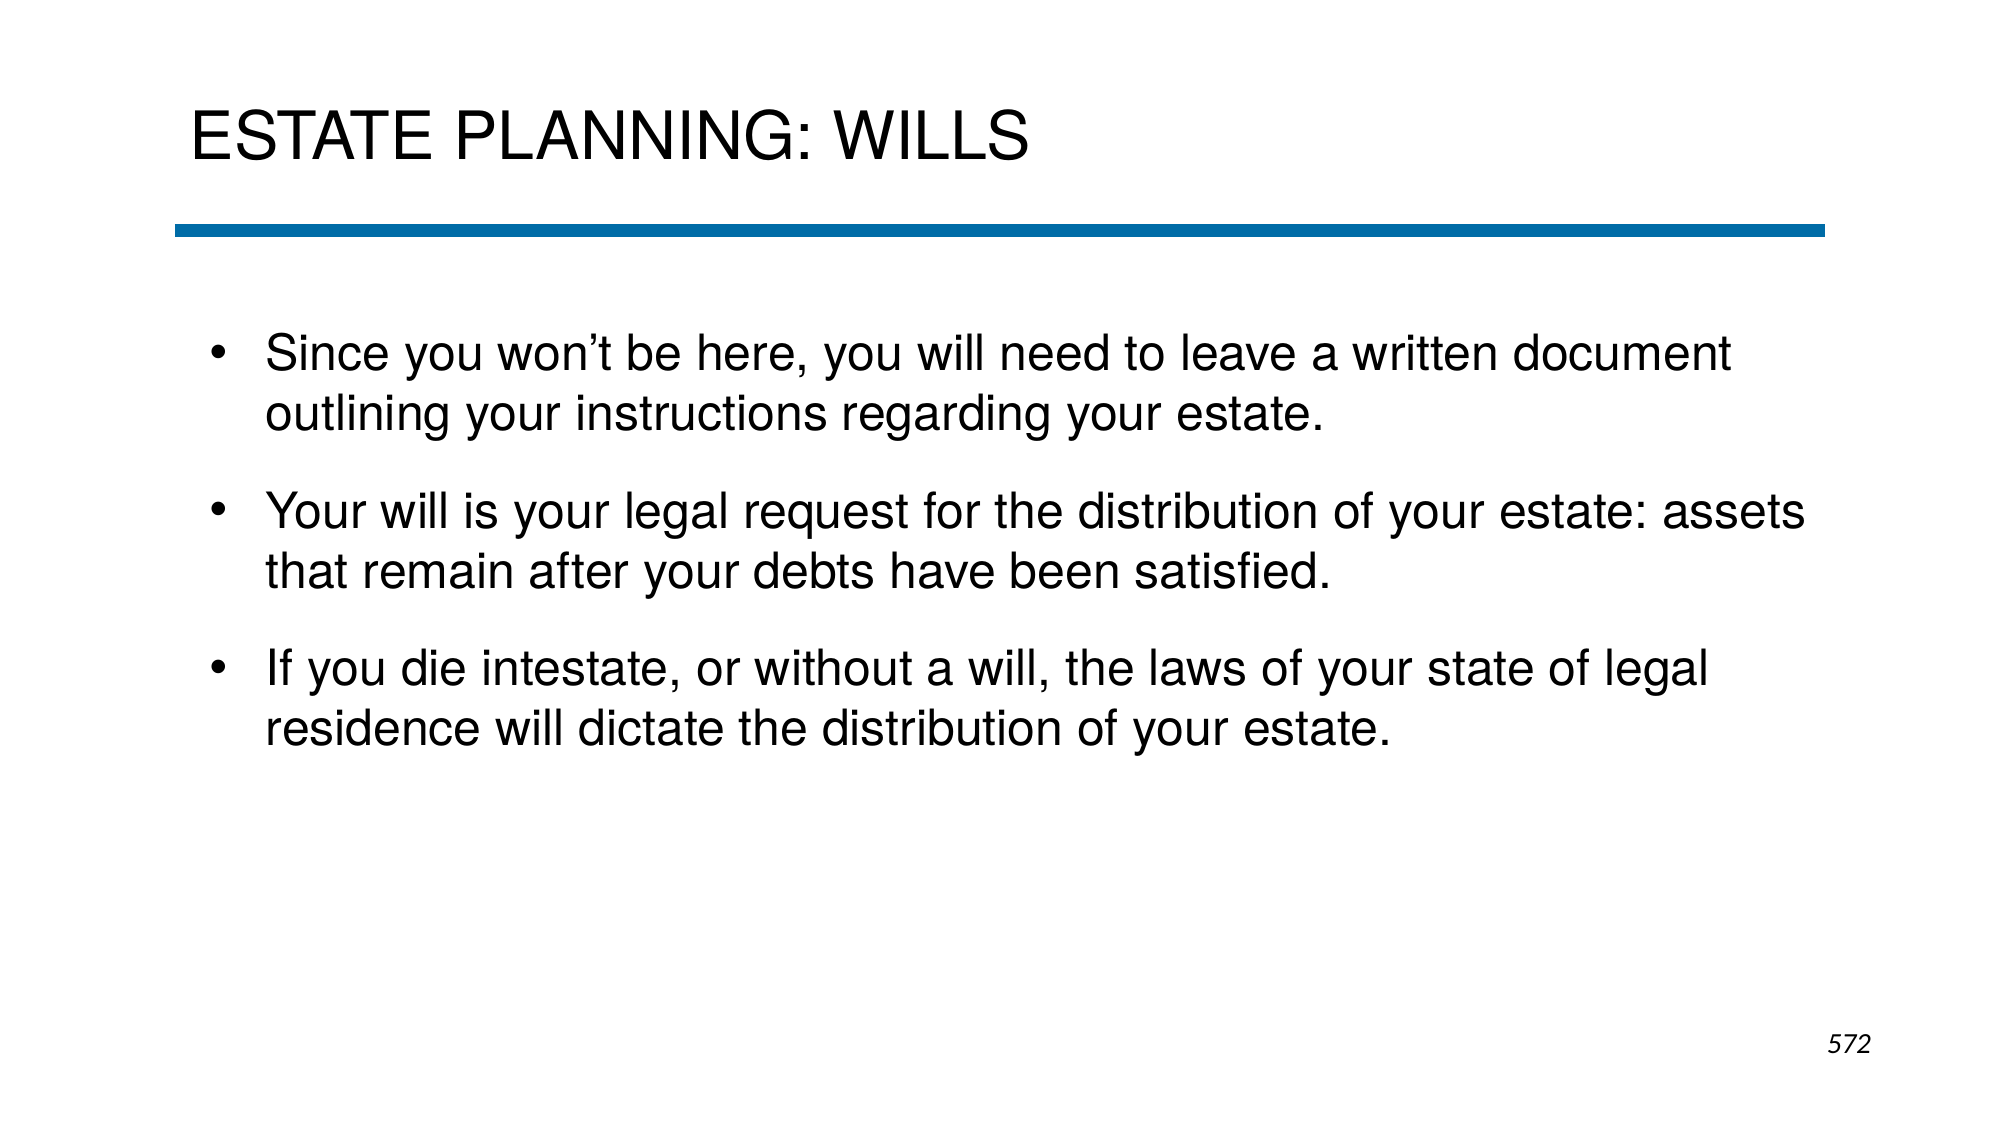

# Estate Planning: WILLS
Since you won’t be here, you will need to leave a written document outlining your instructions regarding your estate.
Your will is your legal request for the distribution of your estate: assets that remain after your debts have been satisfied.
If you die intestate, or without a will, the laws of your state of legal residence will dictate the distribution of your estate.

1-572